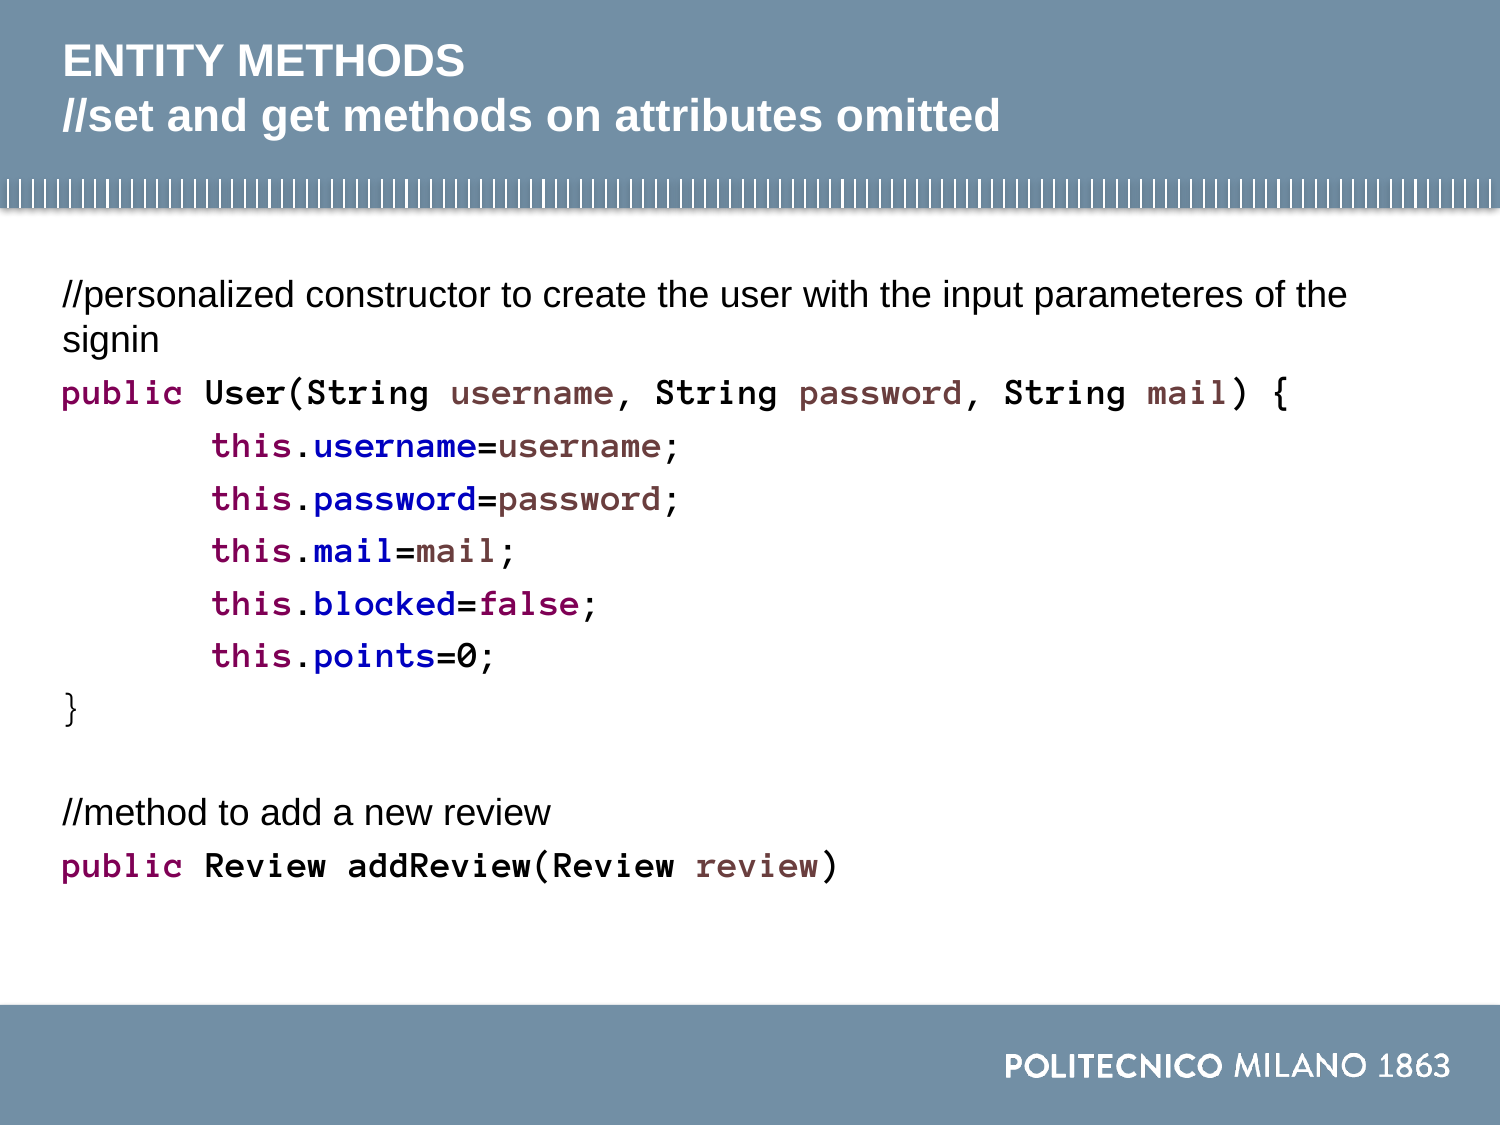

# ENTITY METHODS //set and get methods on attributes omitted
//personalized constructor to create the user with the input parameteres of the signin
public User(String username, String password, String mail) {
	this.username=username;
	this.password=password;
	this.mail=mail;
	this.blocked=false;
	this.points=0;
}

//method to add a new review
public Review addReview(Review review)